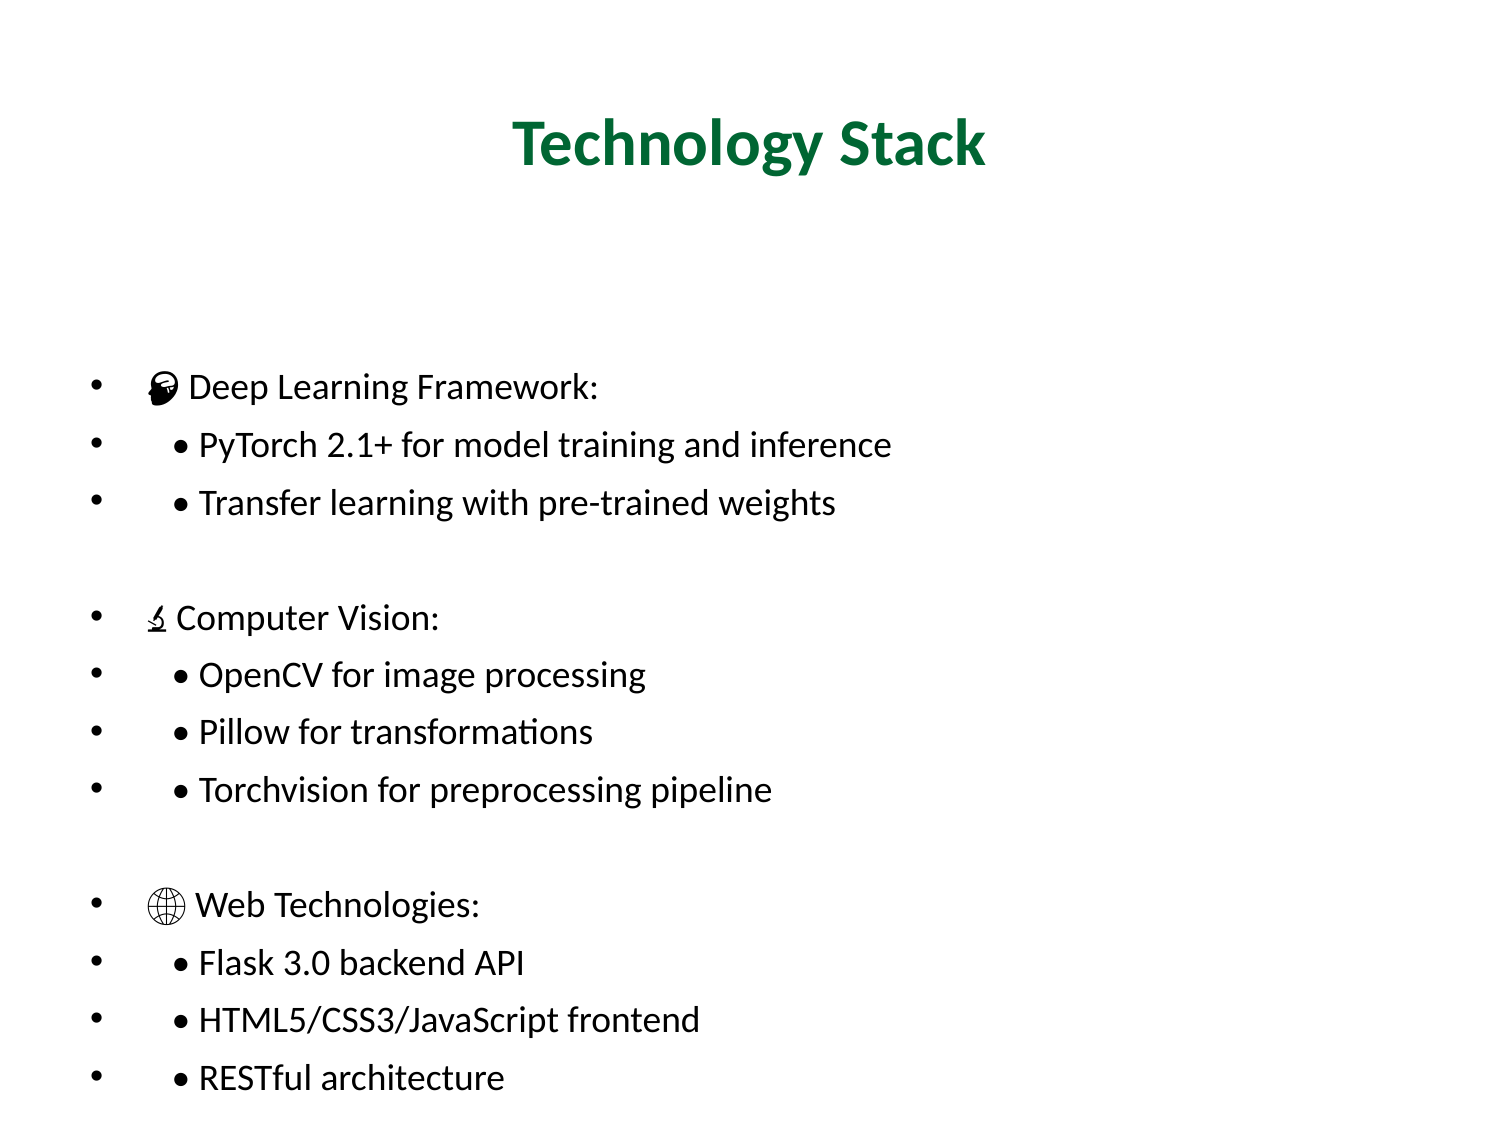

# Technology Stack

🧠 Deep Learning Framework:
   • PyTorch 2.1+ for model training and inference
   • Transfer learning with pre-trained weights

🔬 Computer Vision:
   • OpenCV for image processing
   • Pillow for transformations
   • Torchvision for preprocessing pipeline

🌐 Web Technologies:
   • Flask 3.0 backend API
   • HTML5/CSS3/JavaScript frontend
   • RESTful architecture